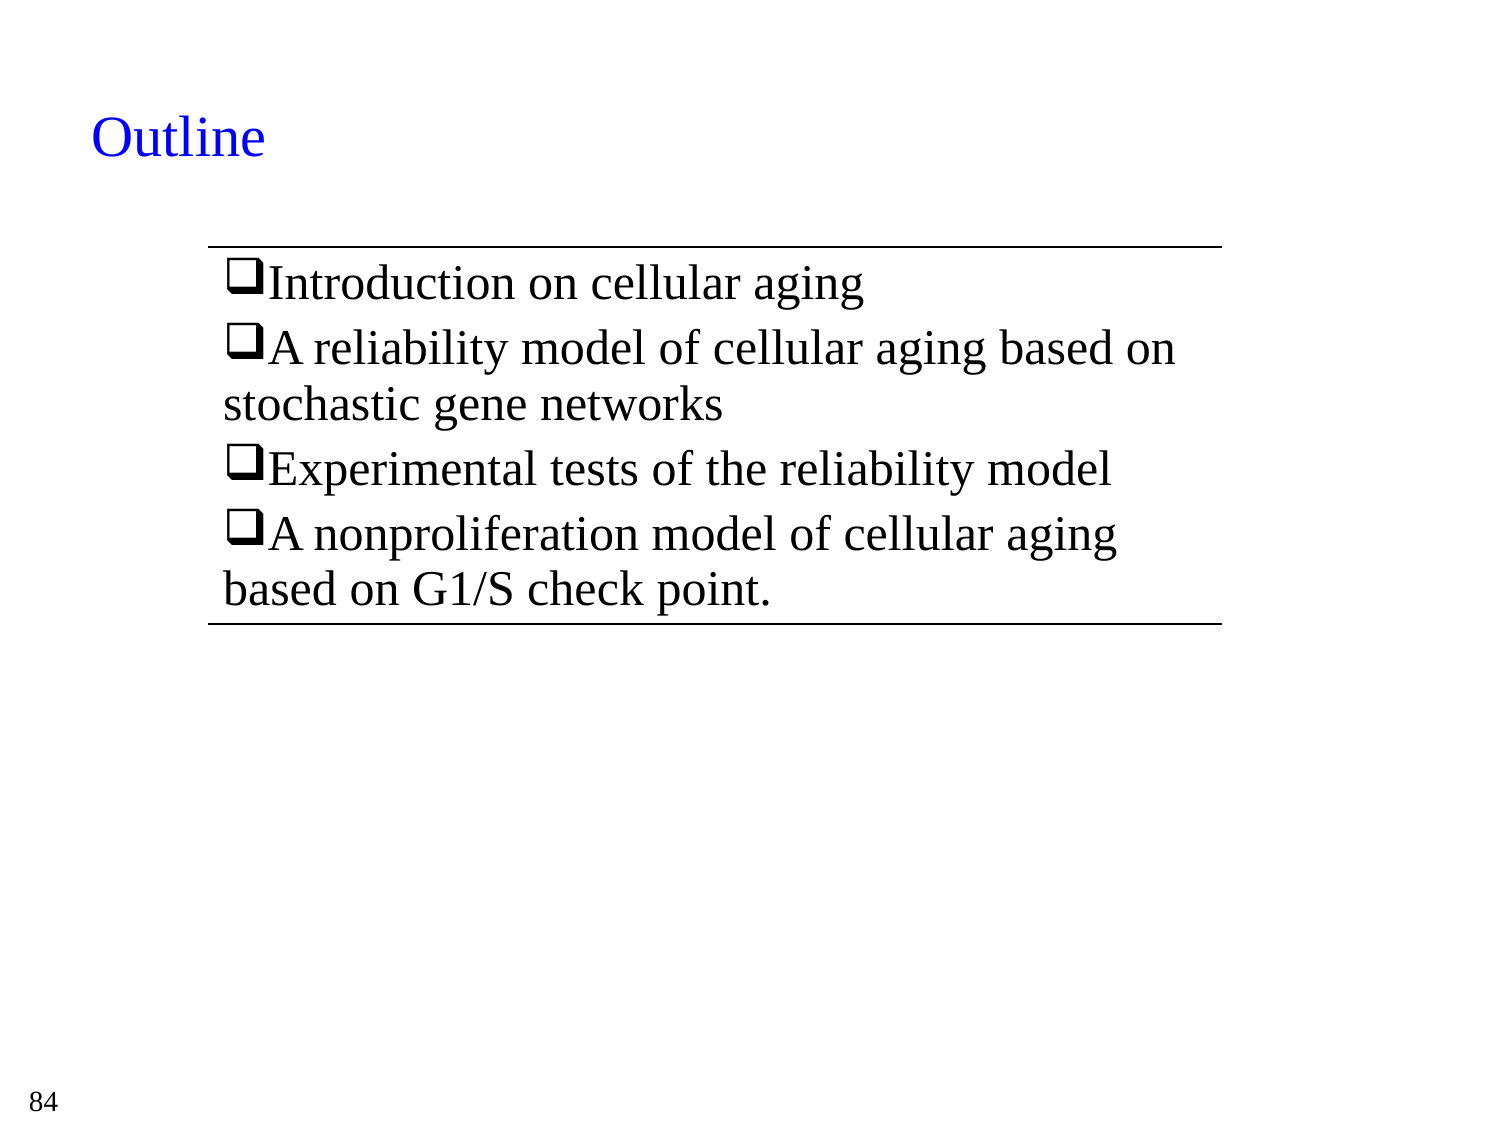

# Outline
| Introduction on cellular aging A reliability model of cellular aging based on stochastic gene networks Experimental tests of the reliability model A nonproliferation model of cellular aging based on G1/S check point. |
| --- |